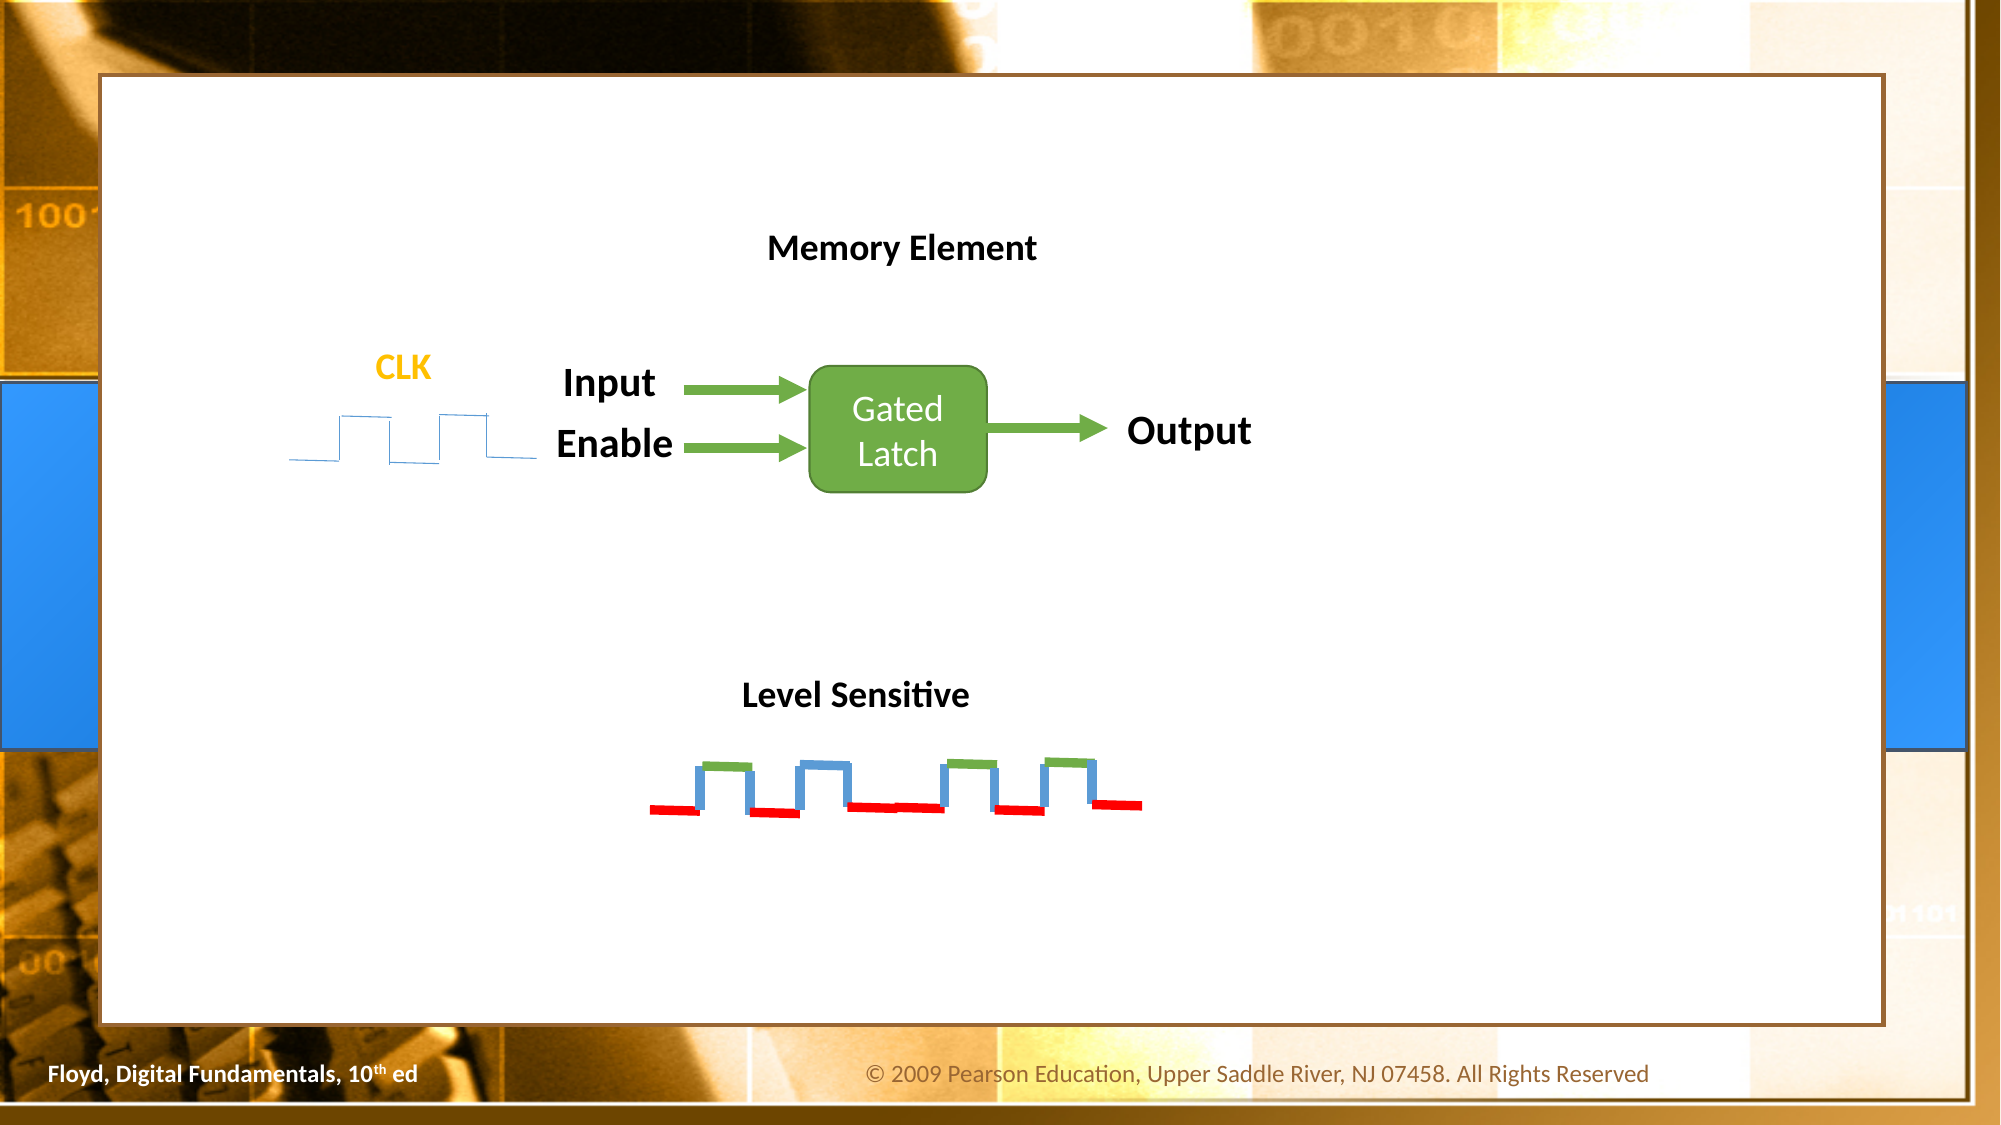

Memory Element
CLK
Input
Gated
Latch
Enable
Output
Level Sensitive